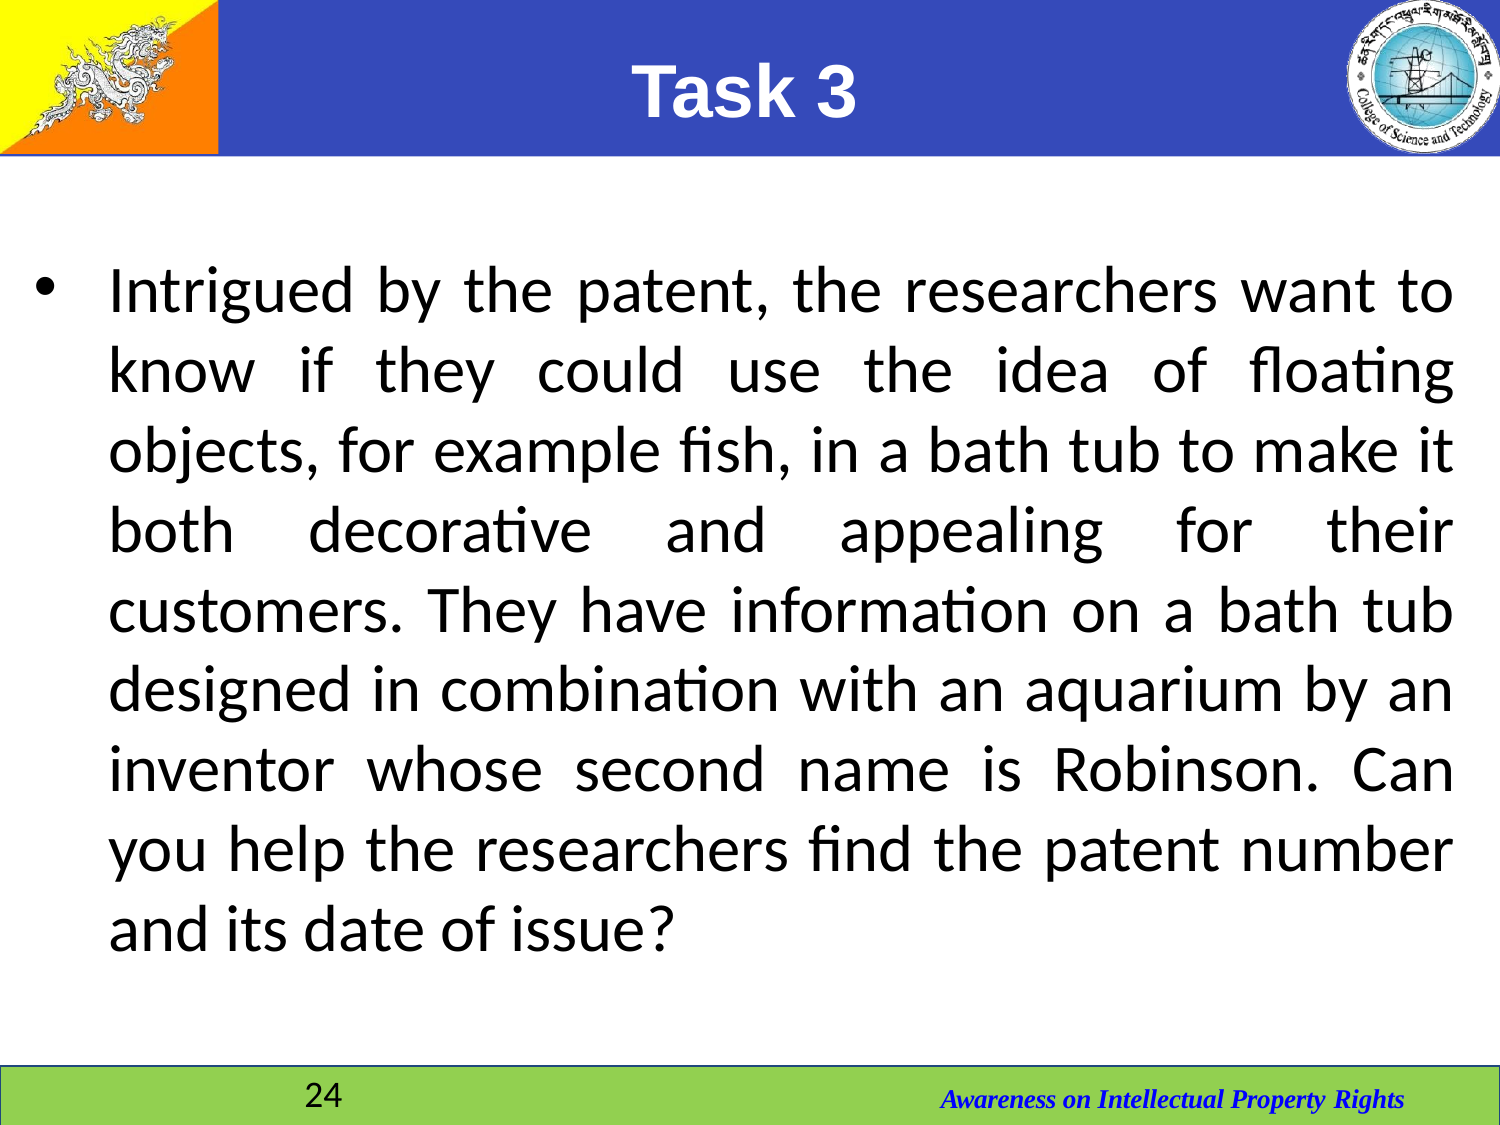

# Task 3
Intrigued by the patent, the researchers want to know if they could use the idea of floating objects, for example fish, in a bath tub to make it both decorative and appealing for their customers. They have information on a bath tub designed in combination with an aquarium by an inventor whose second name is Robinson. Can you help the researchers find the patent number and its date of issue?
24
Awareness on Intellectual Property Rights